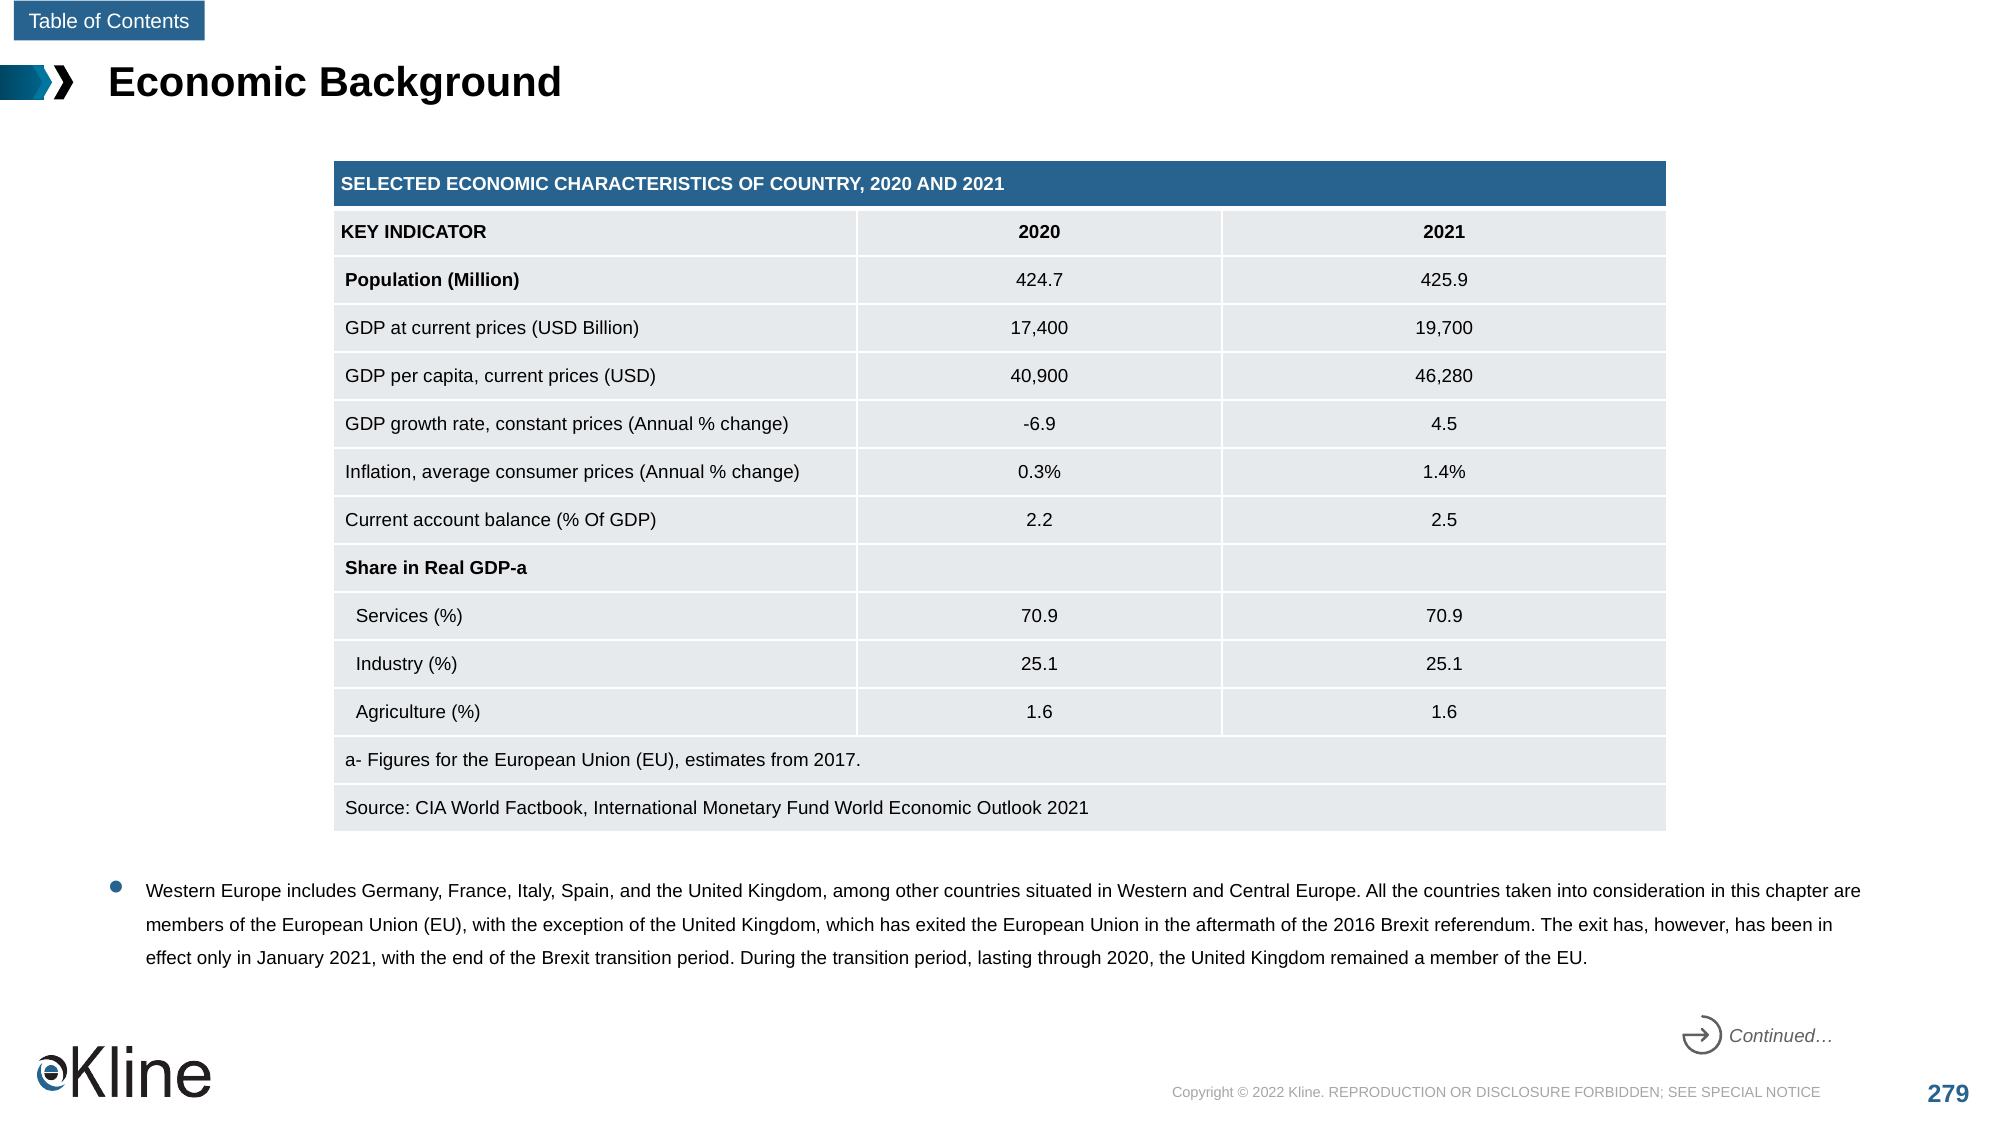

# Economic Background
| SELECTED ECONOMIC CHARACTERISTICS OF COUNTRY, 2020 AND 2021 |  |  |
| --- | --- | --- |
| KEY INDICATOR | 2020 | 2021 |
| Population (Million) | 424.7 | 425.9 |
| GDP at current prices (USD Billion) | 17,400 | 19,700 |
| GDP per capita, current prices (USD) | 40,900 | 46,280 |
| GDP growth rate, constant prices (Annual % change) | -6.9 | 4.5 |
| Inflation, average consumer prices (Annual % change) | 0.3% | 1.4% |
| Current account balance (% Of GDP) | 2.2 | 2.5 |
| Share in Real GDP-a |  |  |
| Services (%) | 70.9 | 70.9 |
| Industry (%) | 25.1 | 25.1 |
| Agriculture (%) | 1.6 | 1.6 |
| a- Figures for the European Union (EU), estimates from 2017. |  |  |
| Source: CIA World Factbook, International Monetary Fund World Economic Outlook 2021 |  |  |
Western Europe includes Germany, France, Italy, Spain, and the United Kingdom, among other countries situated in Western and Central Europe. All the countries taken into consideration in this chapter are members of the European Union (EU), with the exception of the United Kingdom, which has exited the European Union in the aftermath of the 2016 Brexit referendum. The exit has, however, has been in effect only in January 2021, with the end of the Brexit transition period. During the transition period, lasting through 2020, the United Kingdom remained a member of the EU.

Continued…